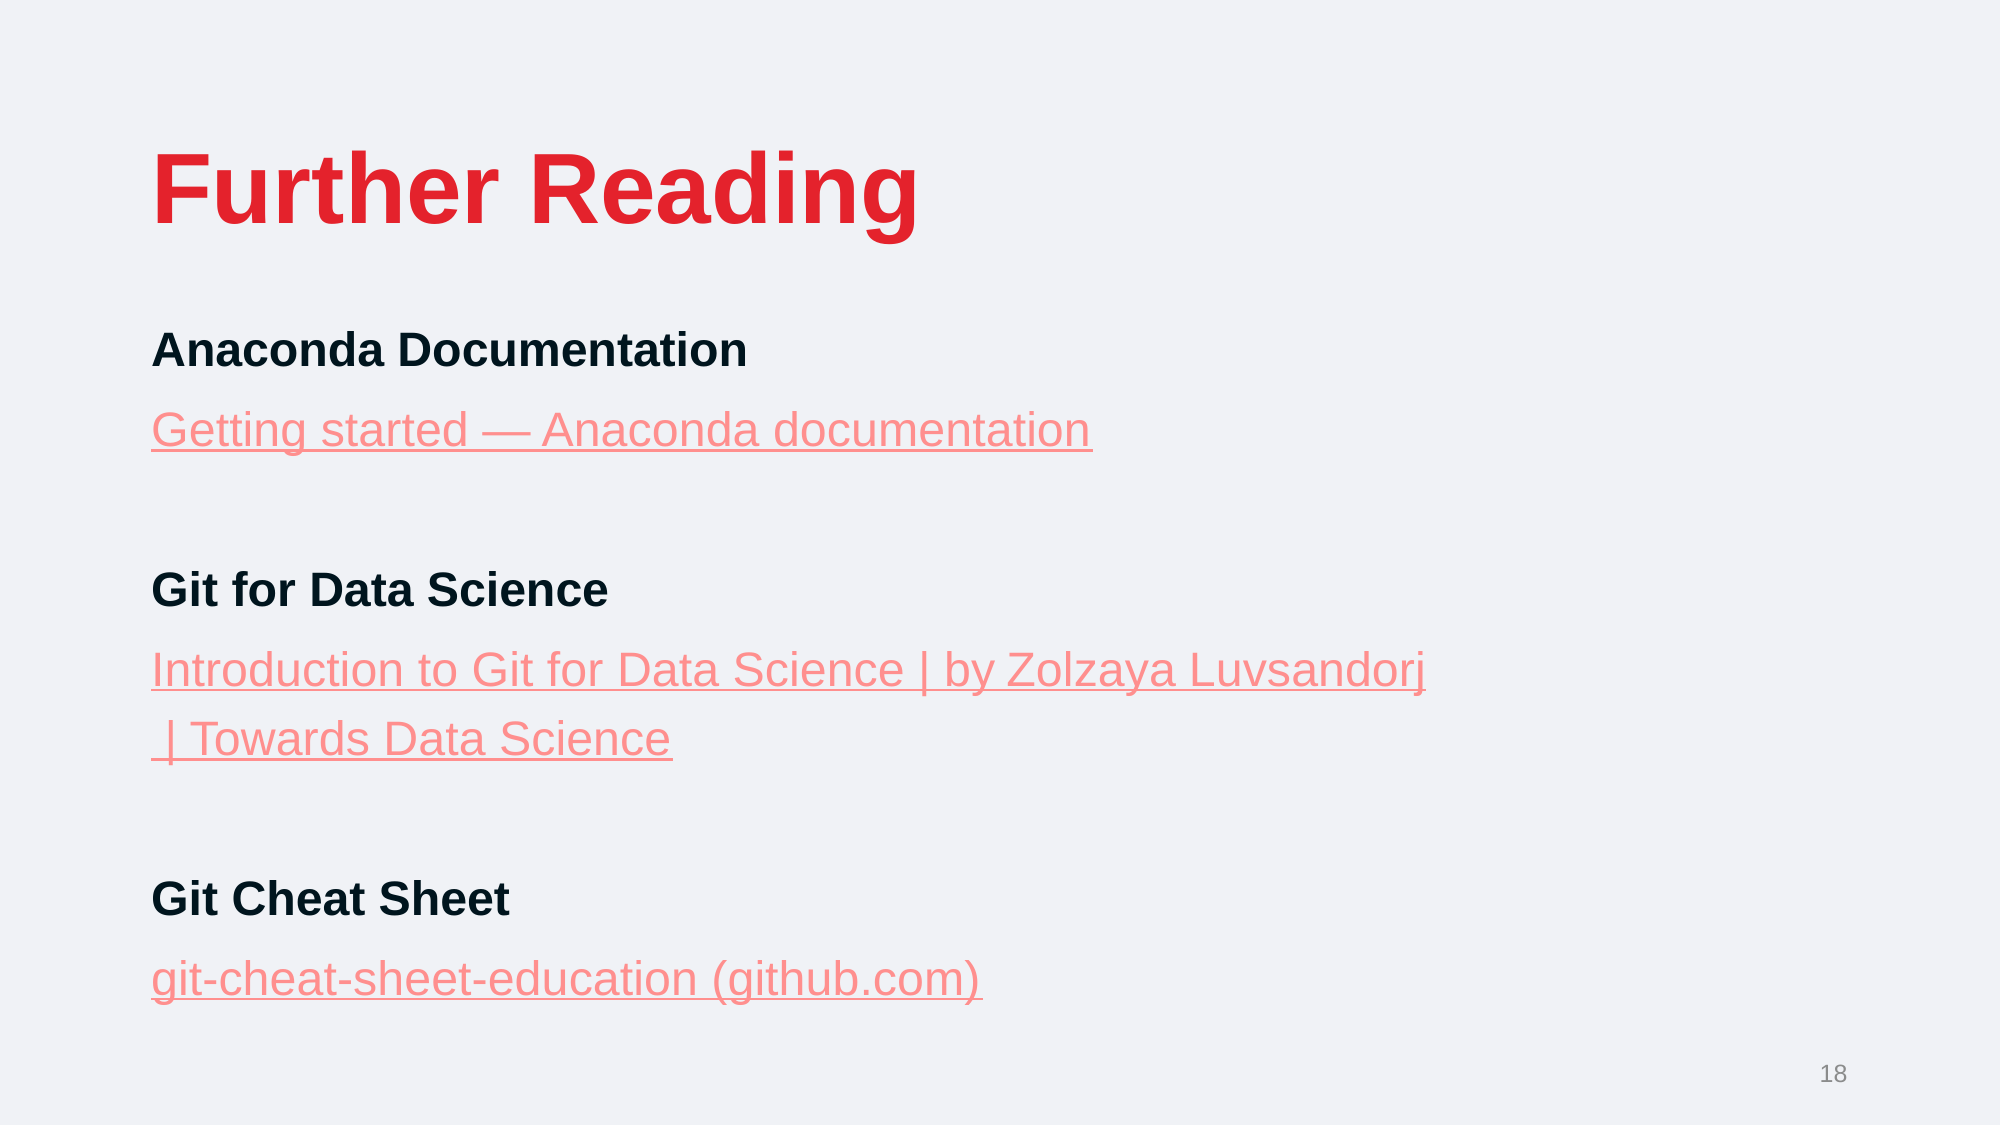

Further Reading
Anaconda Documentation
Getting started — Anaconda documentation

Git for Data Science
Introduction to Git for Data Science | by Zolzaya Luvsandorj | Towards Data Science

Git Cheat Sheet
git-cheat-sheet-education (github.com)

18